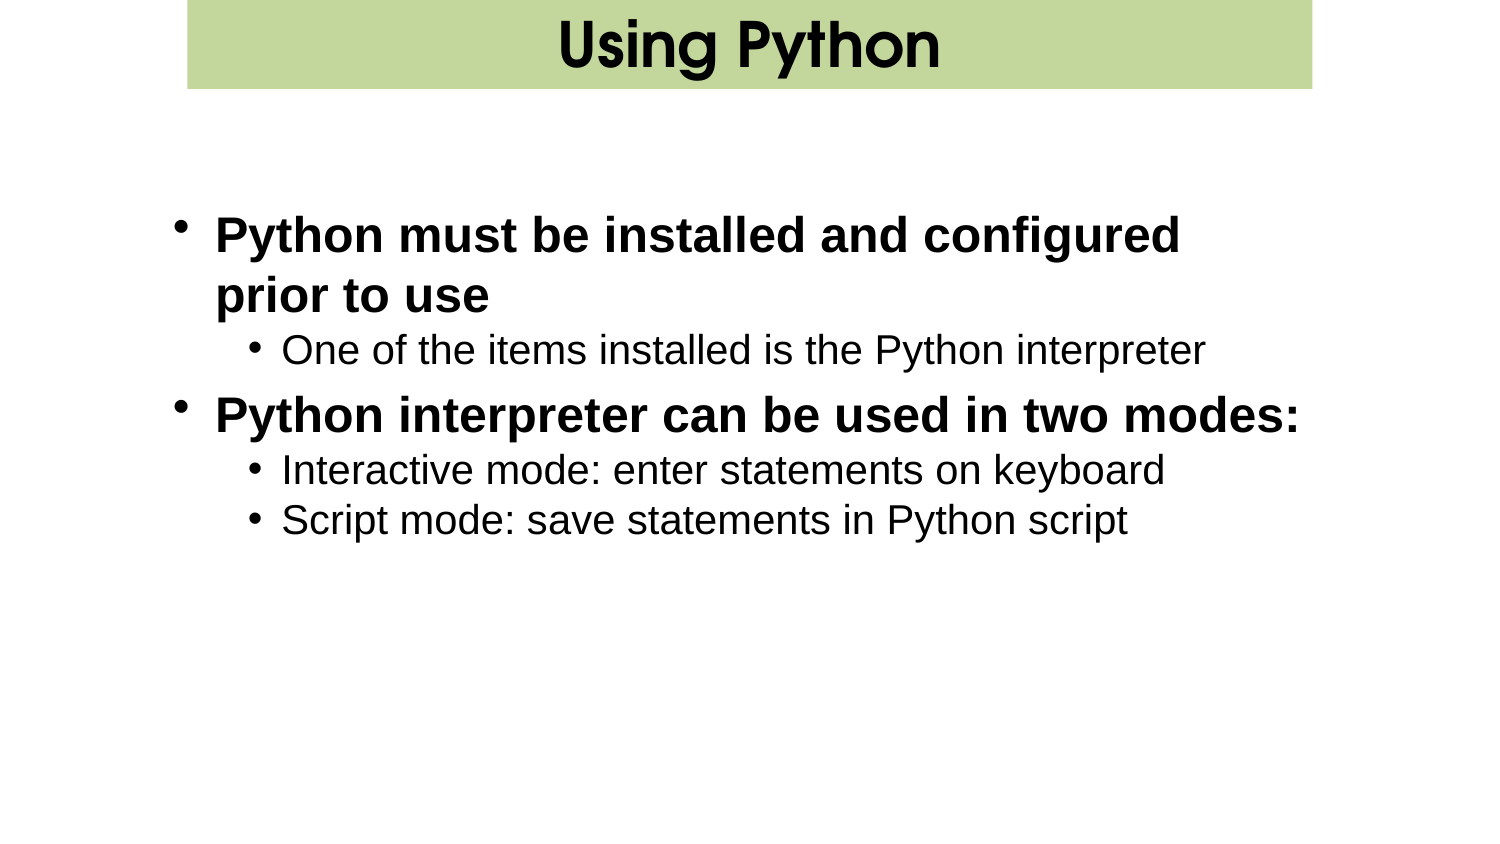

Using Python
Python must be installed and configured prior to use
One of the items installed is the Python interpreter
Python interpreter can be used in two modes:
Interactive mode: enter statements on keyboard
Script mode: save statements in Python script